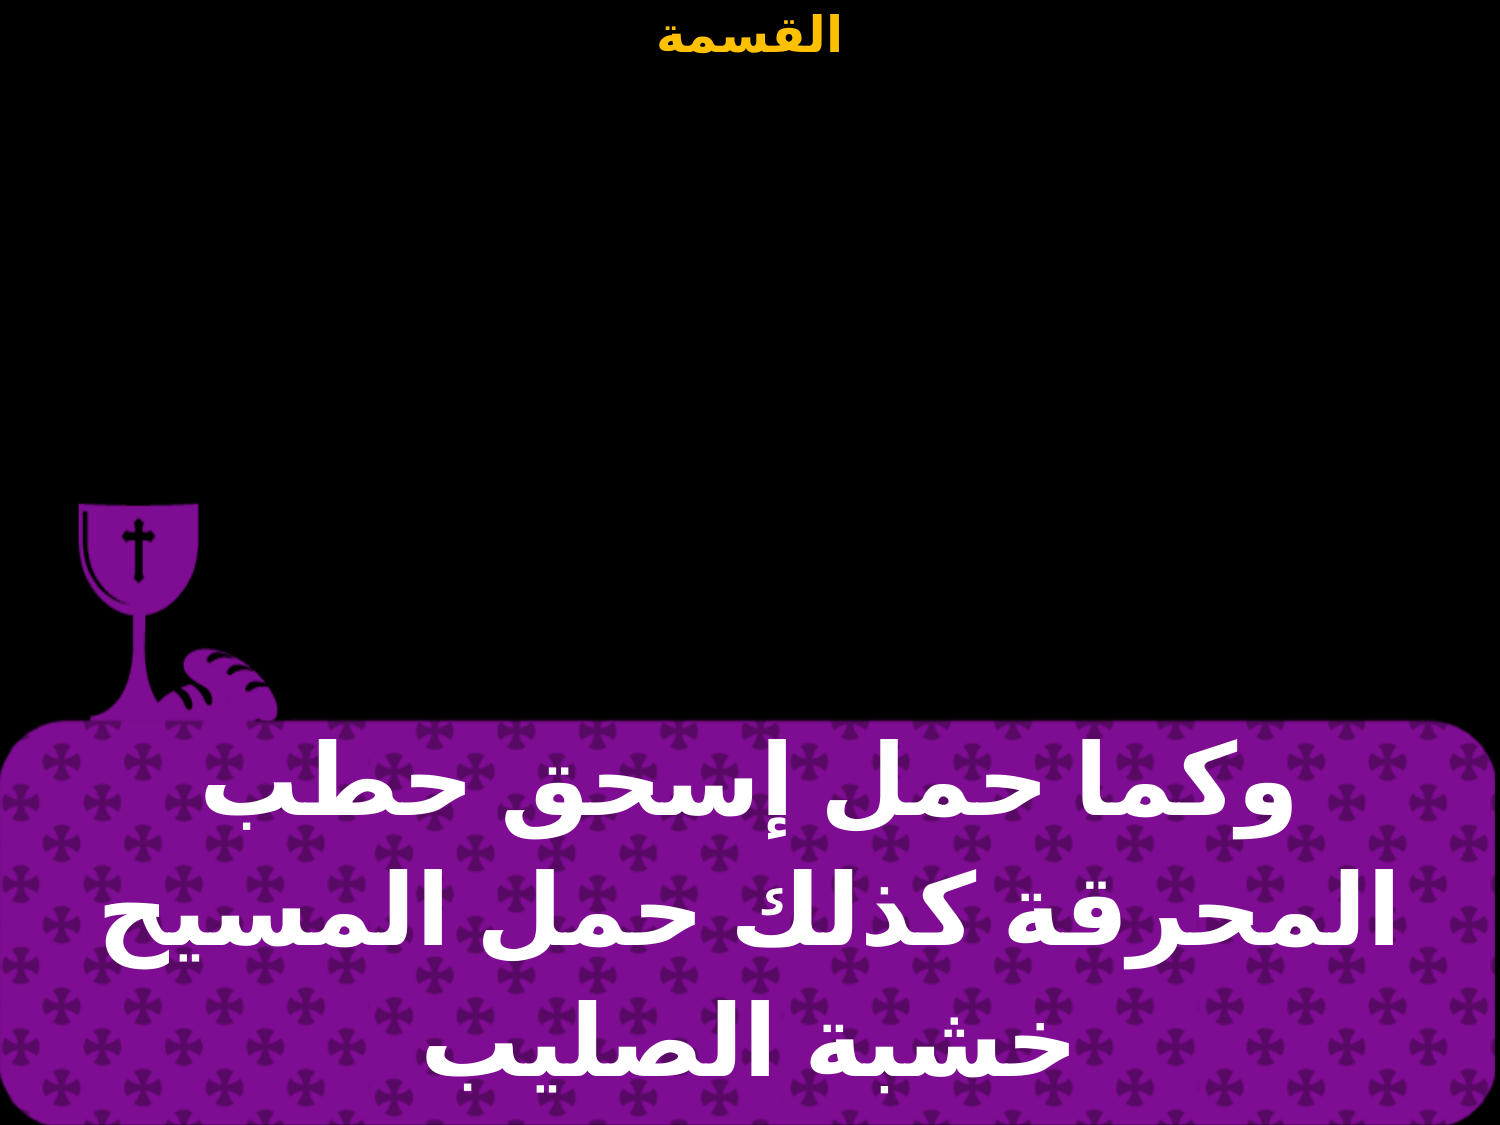

| وكما حمل إسحق حطب المحرقة كذلك حمل المسيح خشبة الصليب |
| --- |